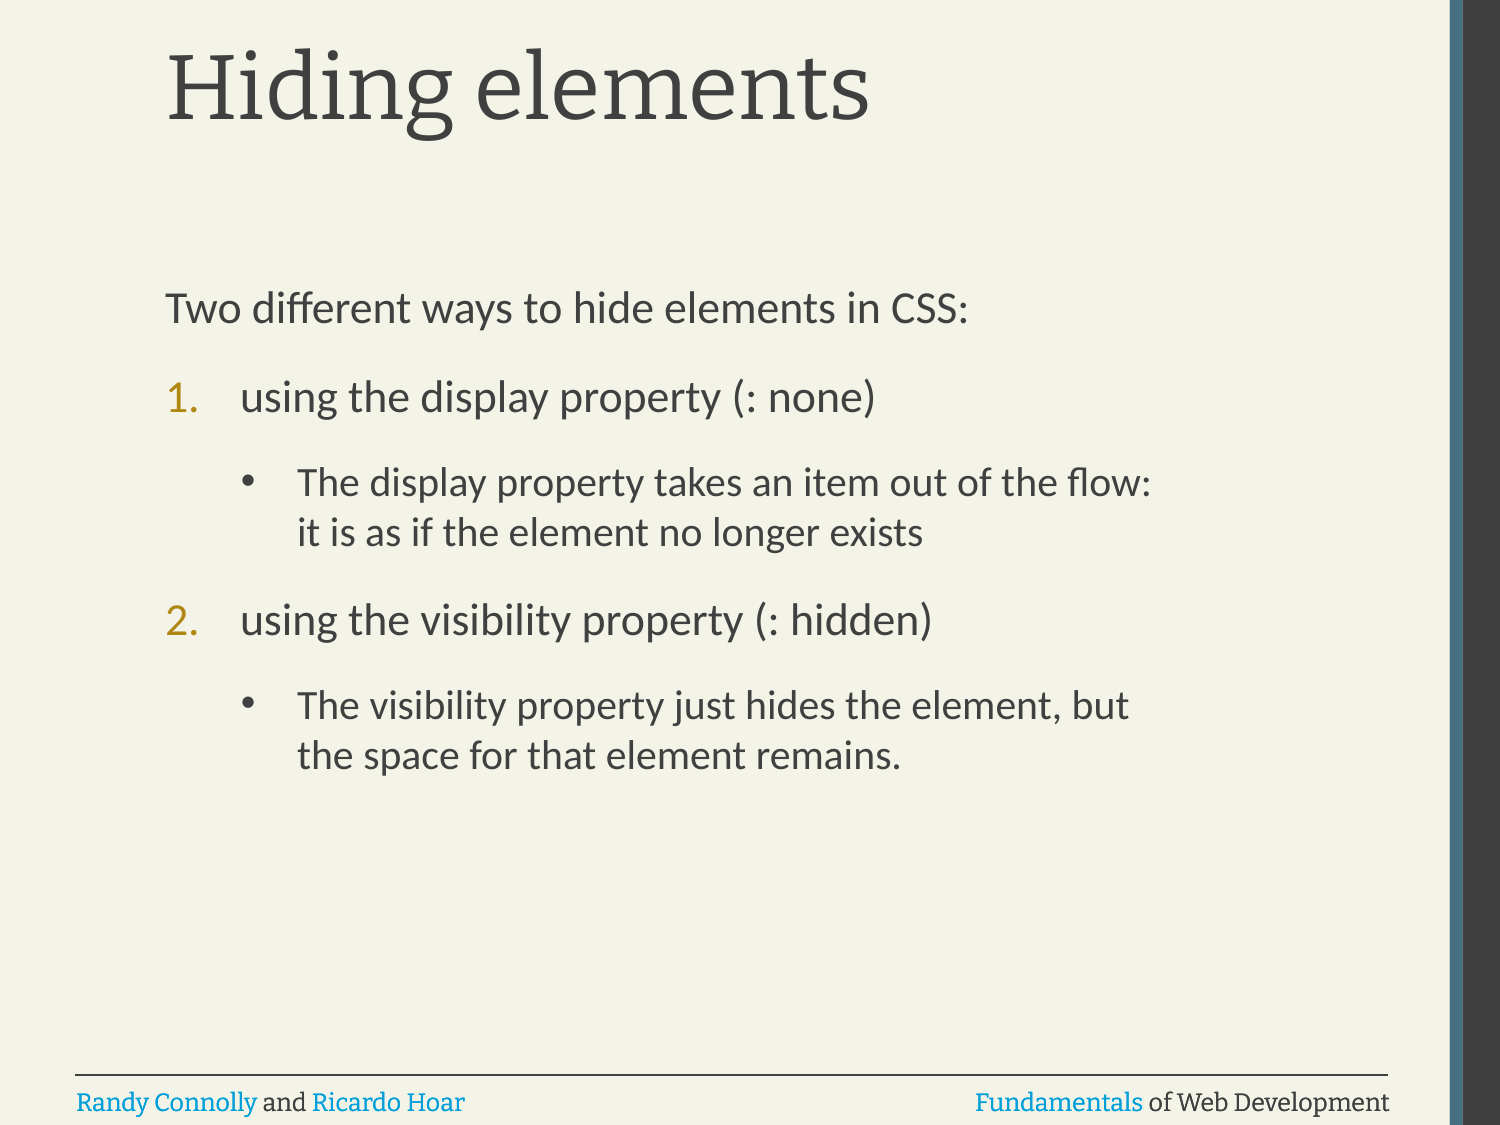

# Hiding elements

Two different ways to hide elements in CSS:
using the display property (: none)
The display property takes an item out of the flow: it is as if the element no longer exists
using the visibility property (: hidden)
The visibility property just hides the element, but the space for that element remains.